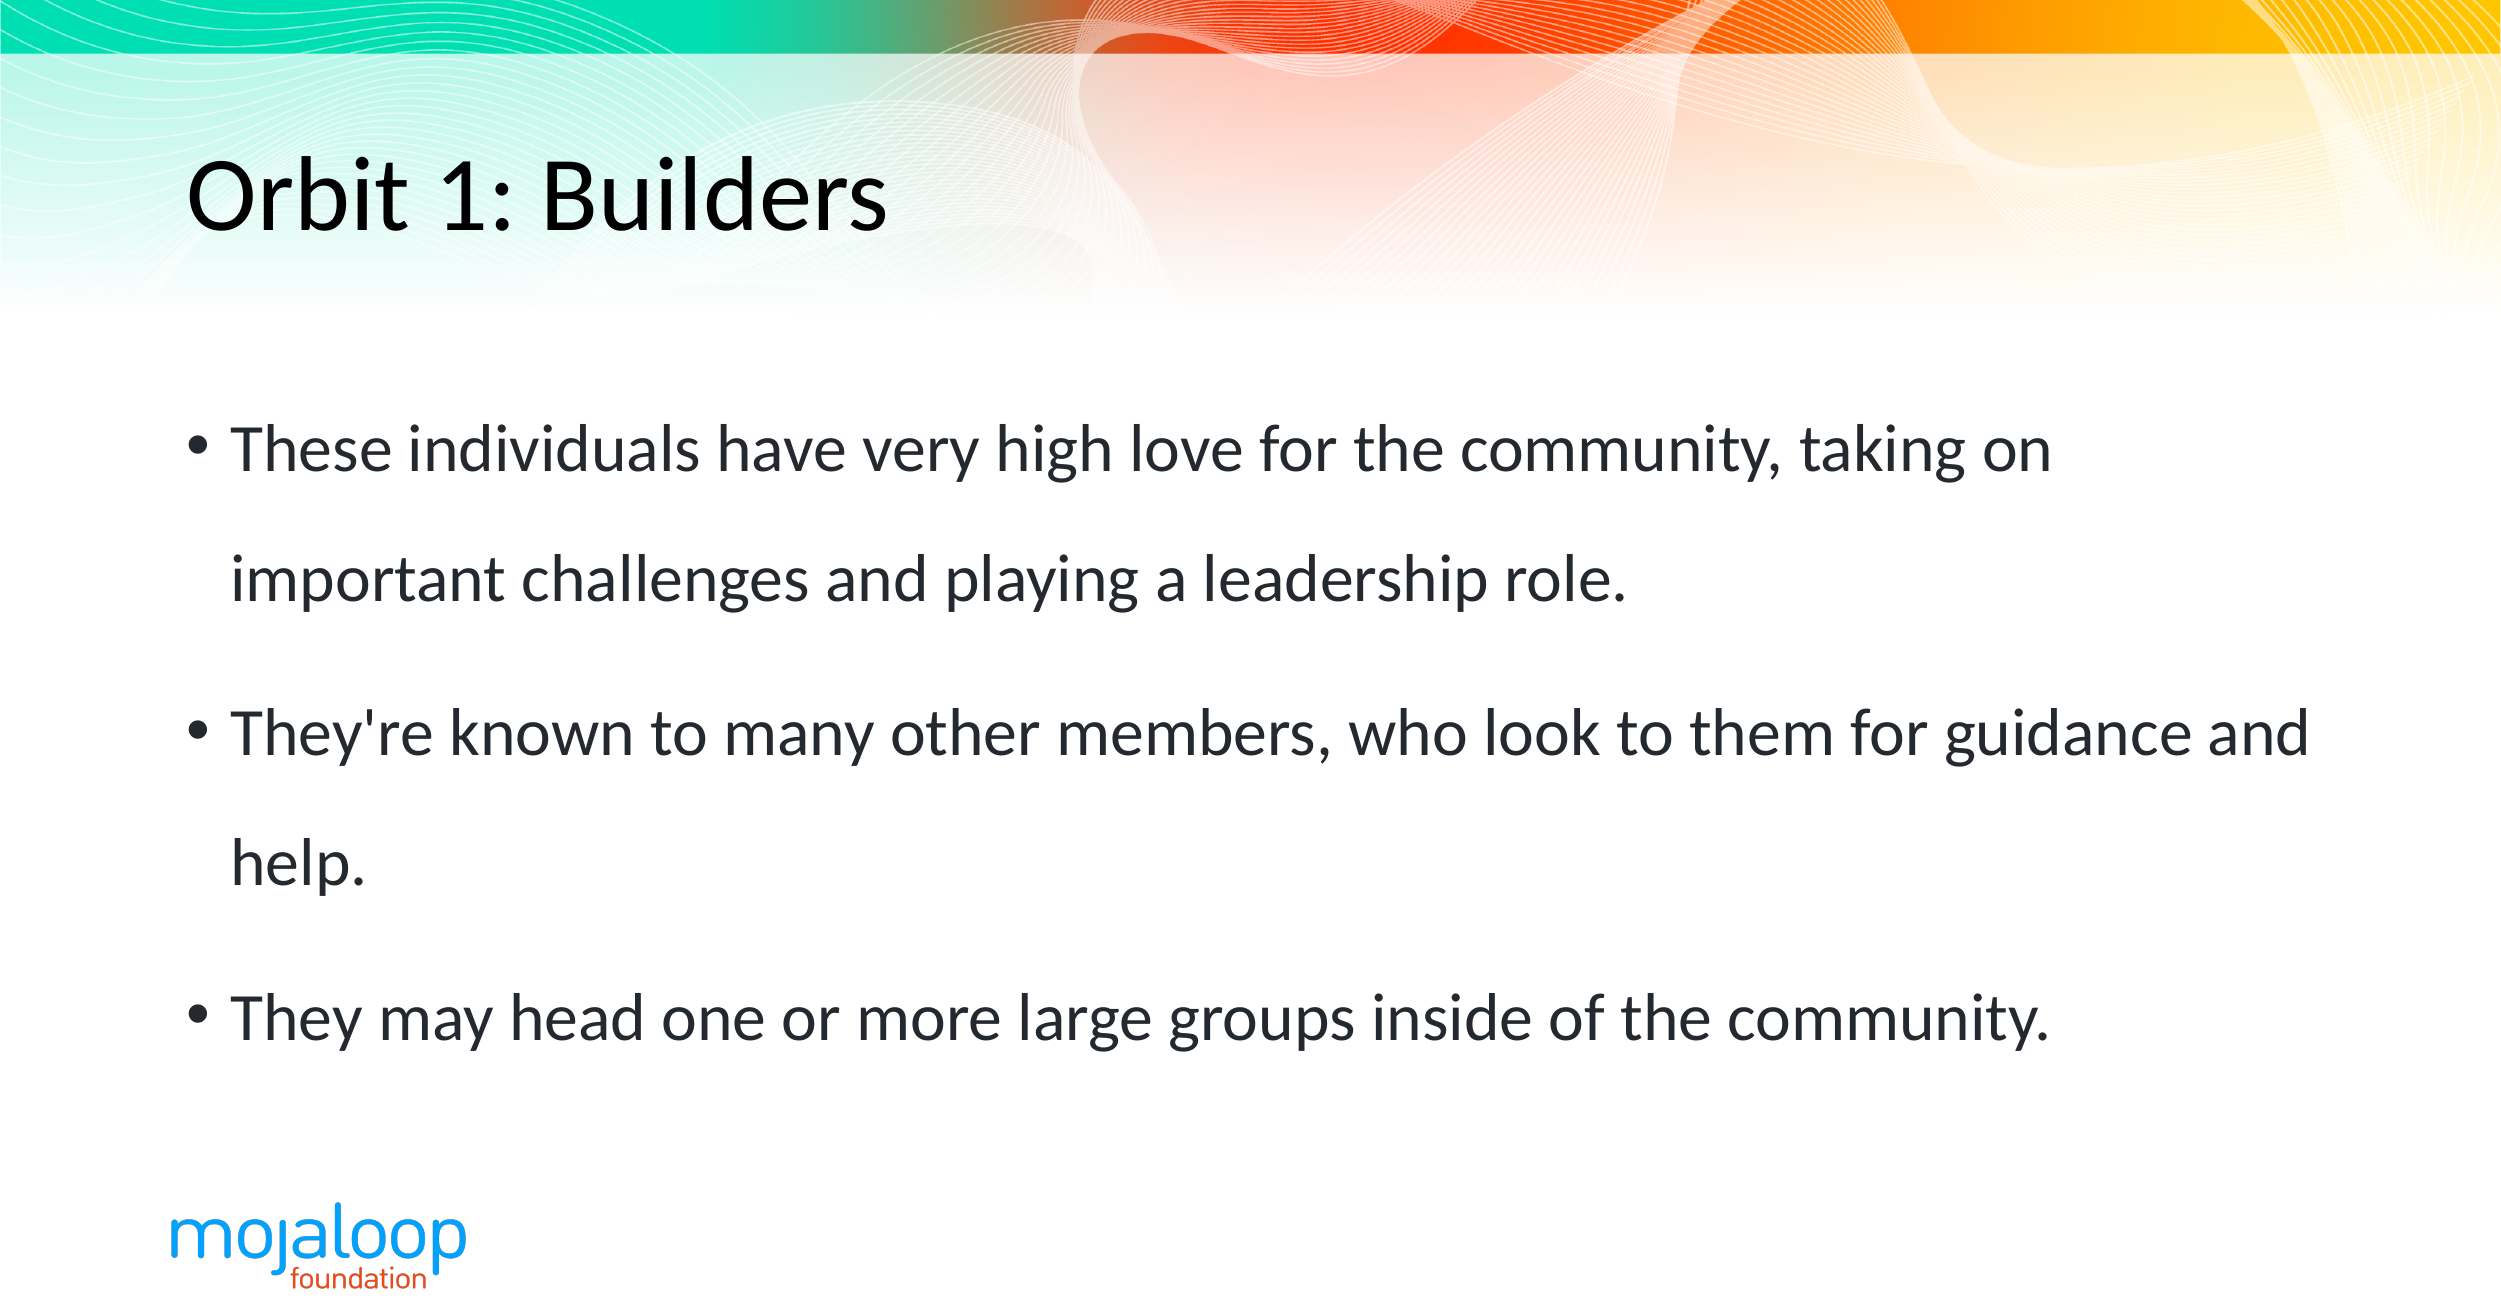

# Orbit 1: Builders
These individuals have very high love for the community, taking on important challenges and playing a leadership role.
They're known to many other members, who look to them for guidance and help.
They may head one or more large groups inside of the community.